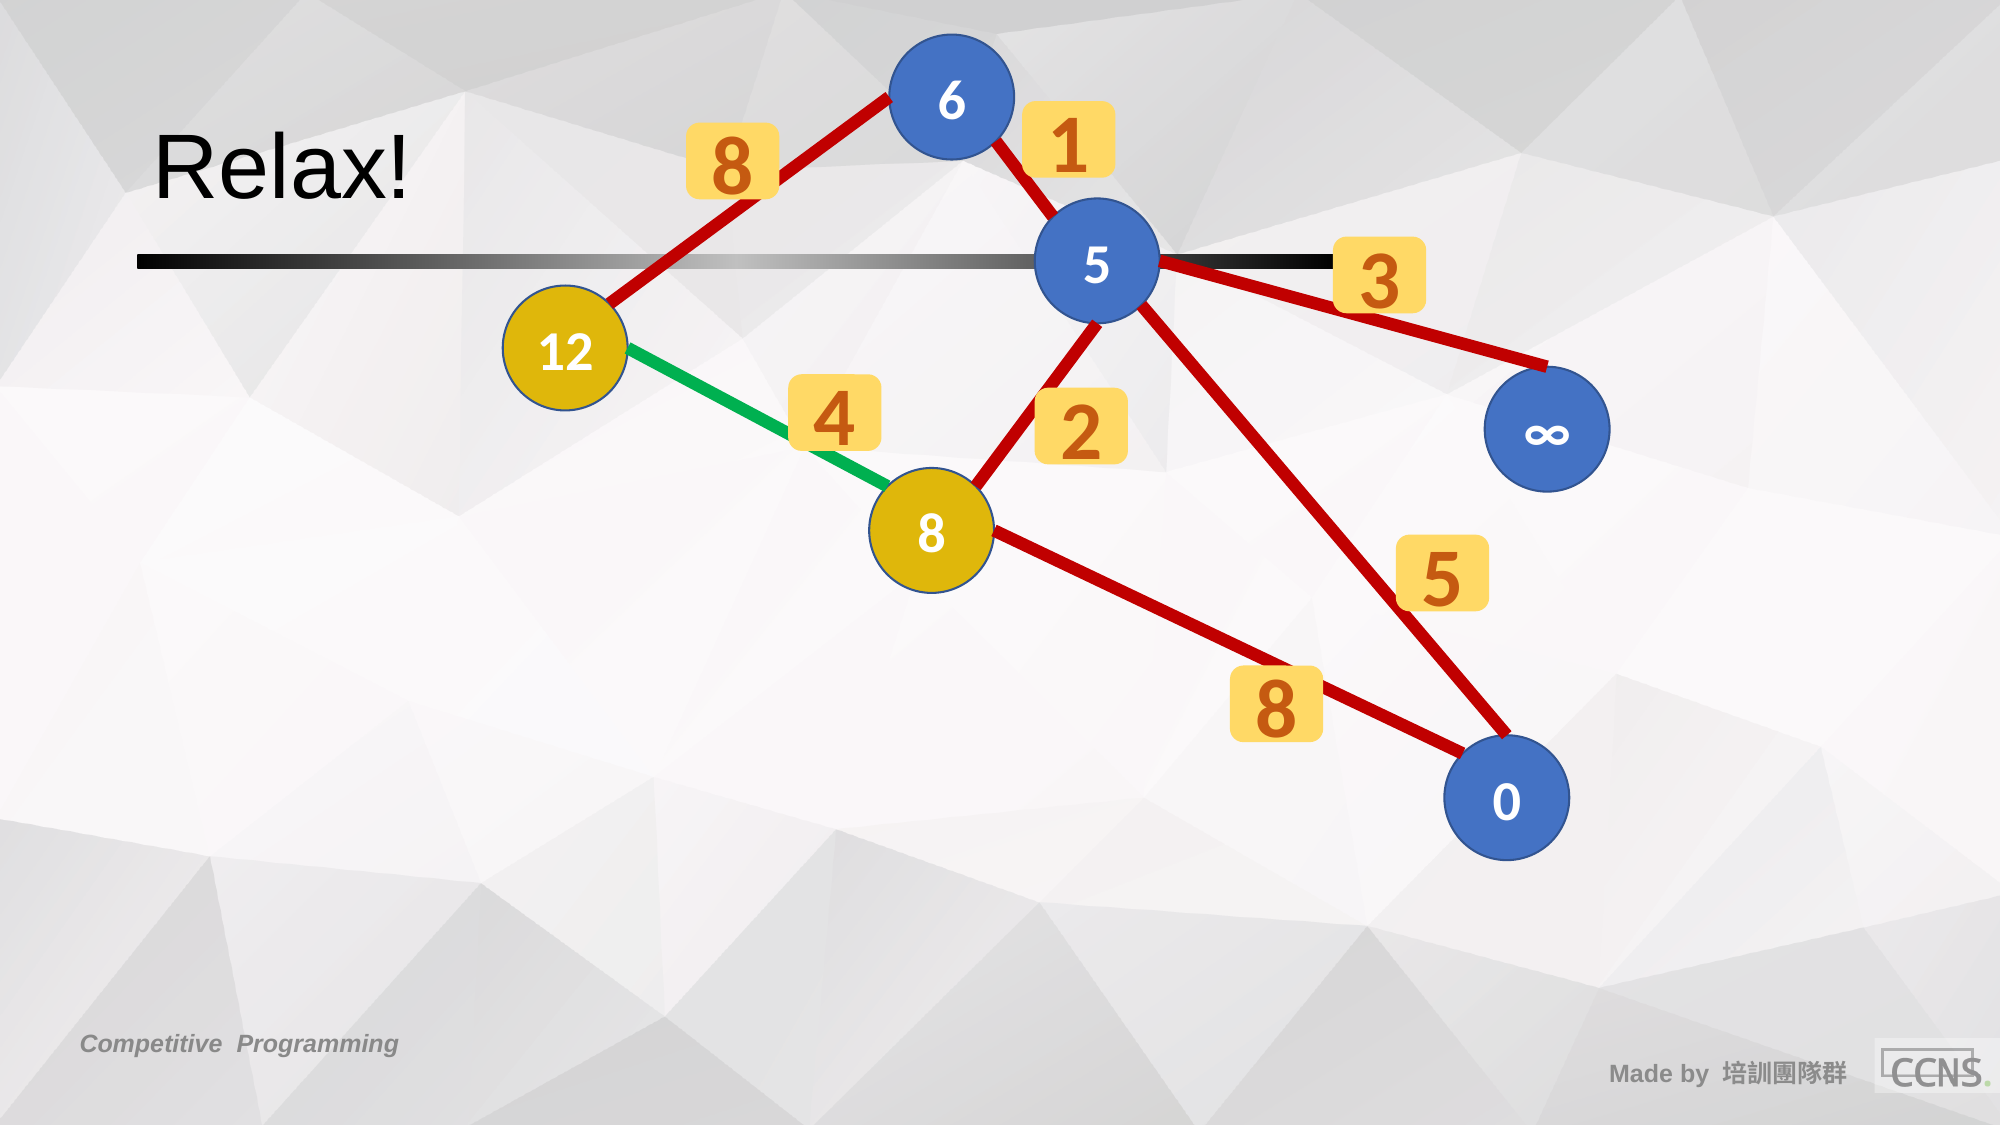

6
# Relax!
1
8
5
3
12
∞
4
2
8
5
8
0